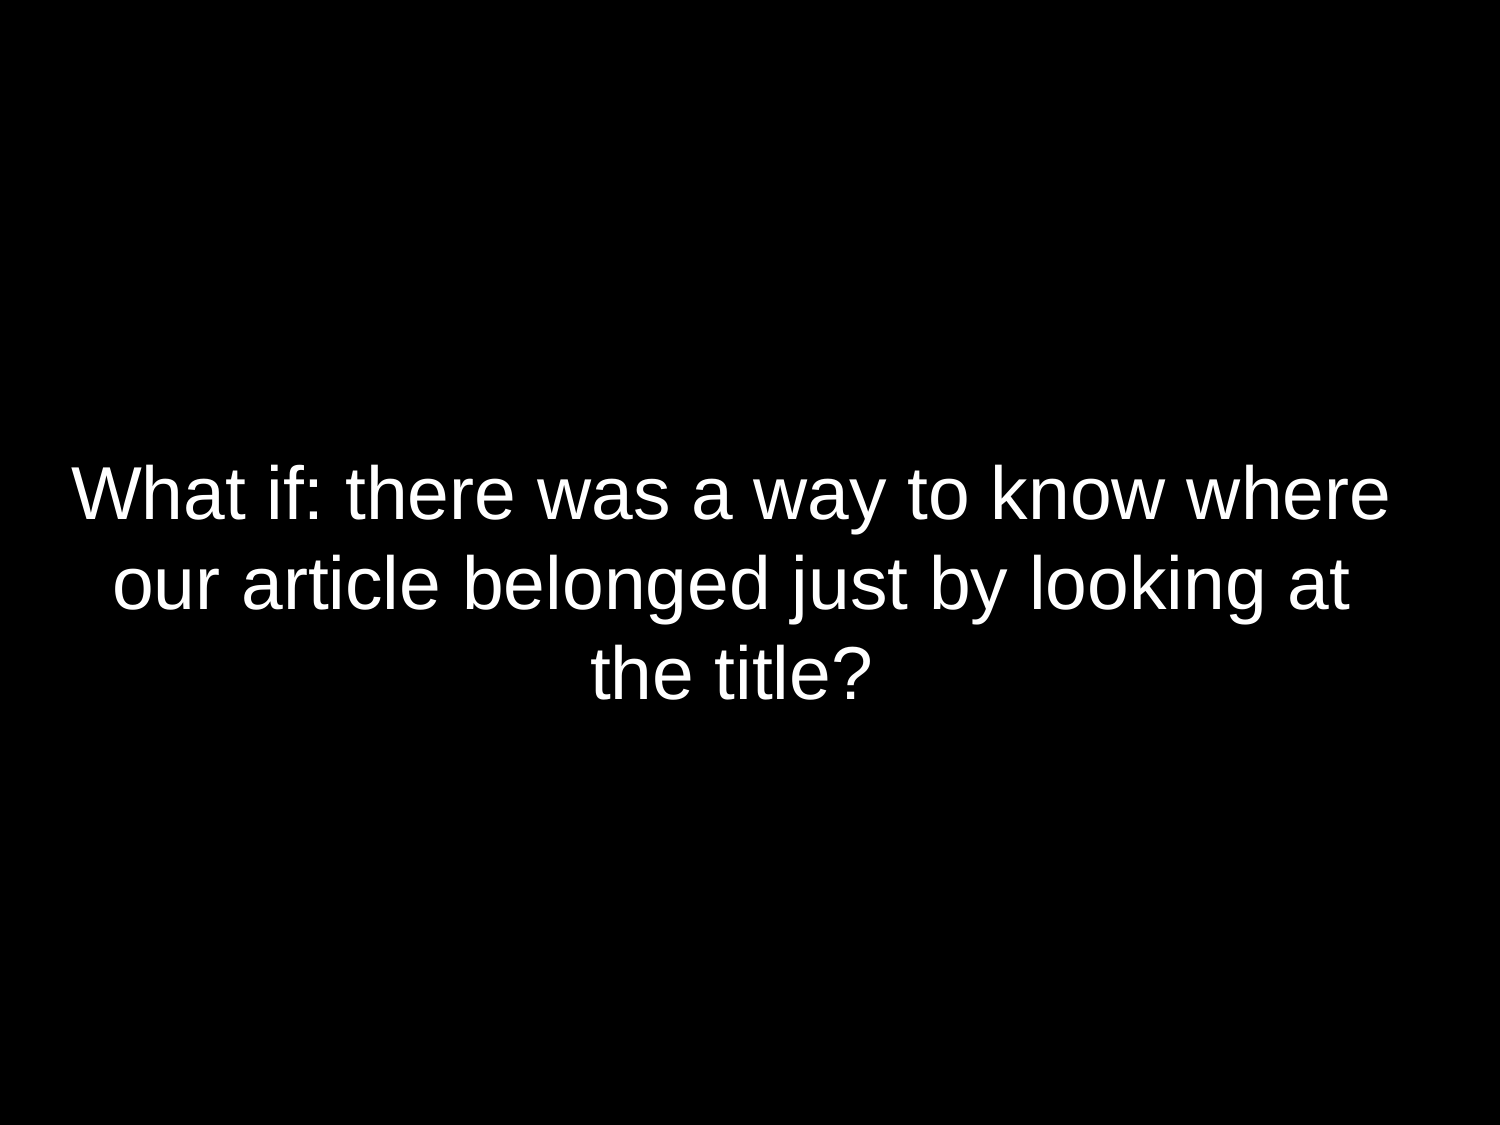

What if: there was a way to know where our article belonged just by looking at the title?